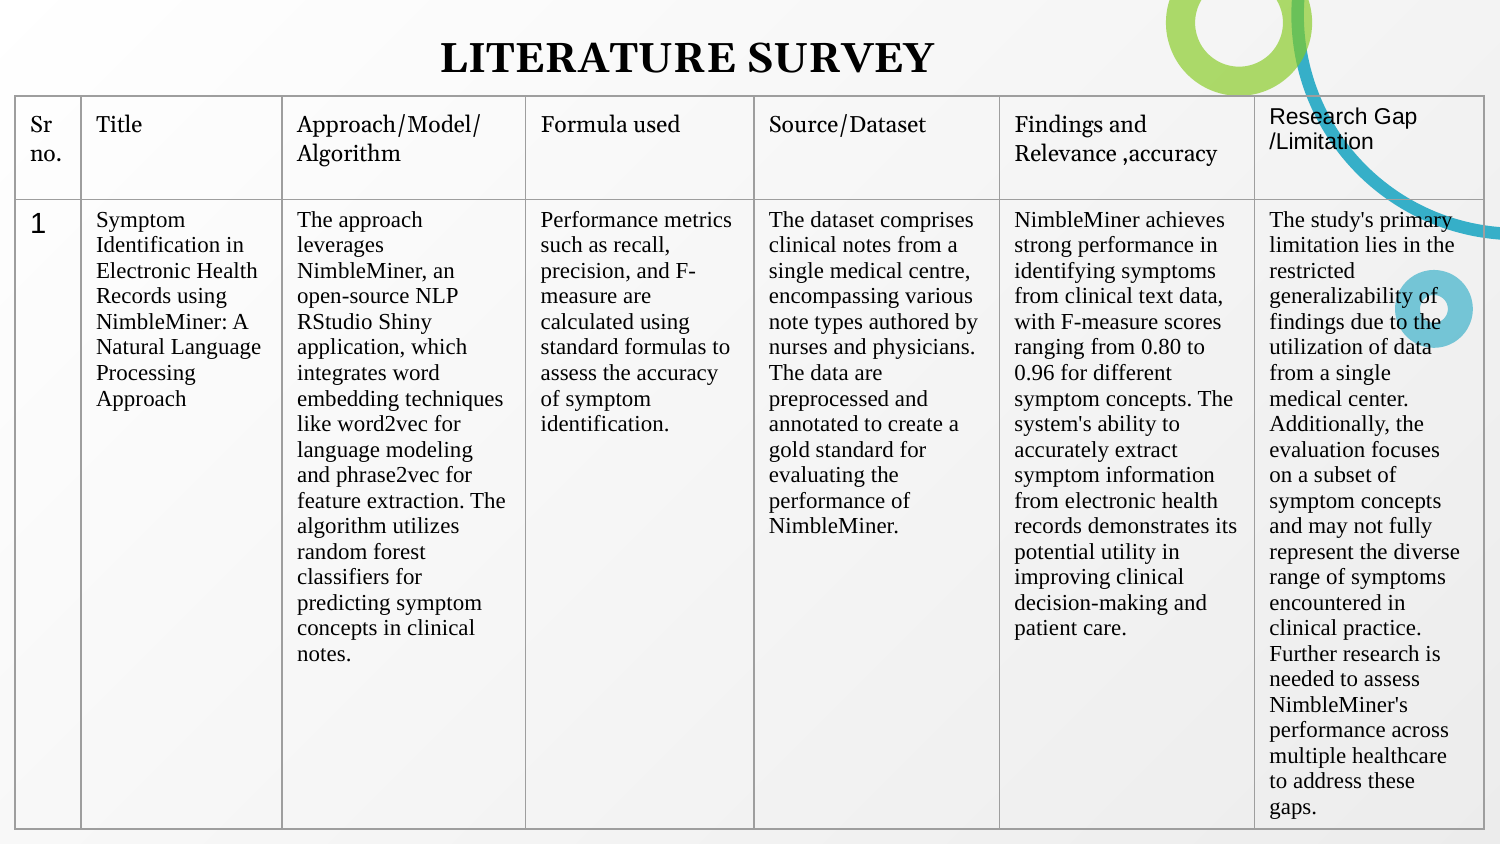

LITERATURE SURVEY​
| Sr no. | Title | Approach/Model/Algorithm | Formula used | Source/Dataset | Findings and Relevance ,accuracy | Research Gap /Limitation |
| --- | --- | --- | --- | --- | --- | --- |
| 1 | Symptom Identification in Electronic Health Records using NimbleMiner: A Natural Language Processing Approach | The approach leverages NimbleMiner, an open-source NLP RStudio Shiny application, which integrates word embedding techniques like word2vec for language modeling and phrase2vec for feature extraction. The algorithm utilizes random forest classifiers for predicting symptom concepts in clinical notes. | Performance metrics such as recall, precision, and F-measure are calculated using standard formulas to assess the accuracy of symptom identification. | The dataset comprises clinical notes from a single medical centre, encompassing various note types authored by nurses and physicians. The data are preprocessed and annotated to create a gold standard for evaluating the performance of NimbleMiner. | NimbleMiner achieves strong performance in identifying symptoms from clinical text data, with F-measure scores ranging from 0.80 to 0.96 for different symptom concepts. The system's ability to accurately extract symptom information from electronic health records demonstrates its potential utility in improving clinical decision-making and patient care. | The study's primary limitation lies in the restricted generalizability of findings due to the utilization of data from a single medical center. Additionally, the evaluation focuses on a subset of symptom concepts and may not fully represent the diverse range of symptoms encountered in clinical practice. Further research is needed to assess NimbleMiner's performance across multiple healthcare  to address these gaps. |